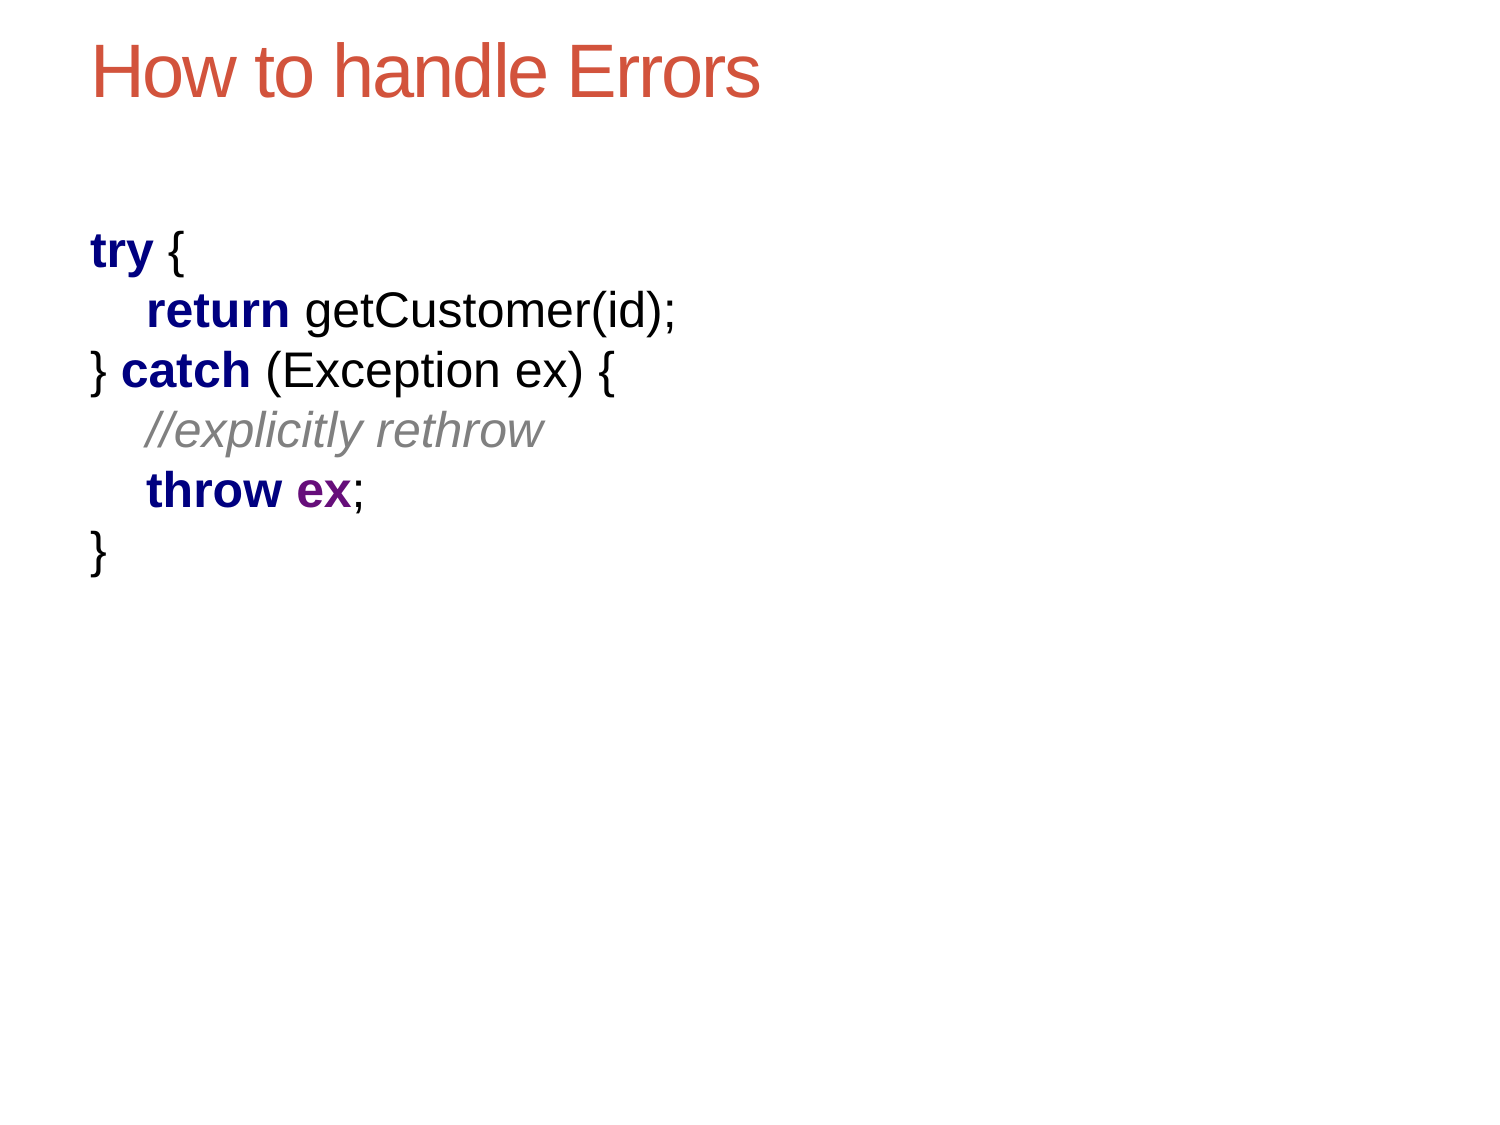

# How to handle Errors

try {
    return getCustomer(id);
} catch (Exception ex) {
    //explicitly rethrow
    throw ex;
}